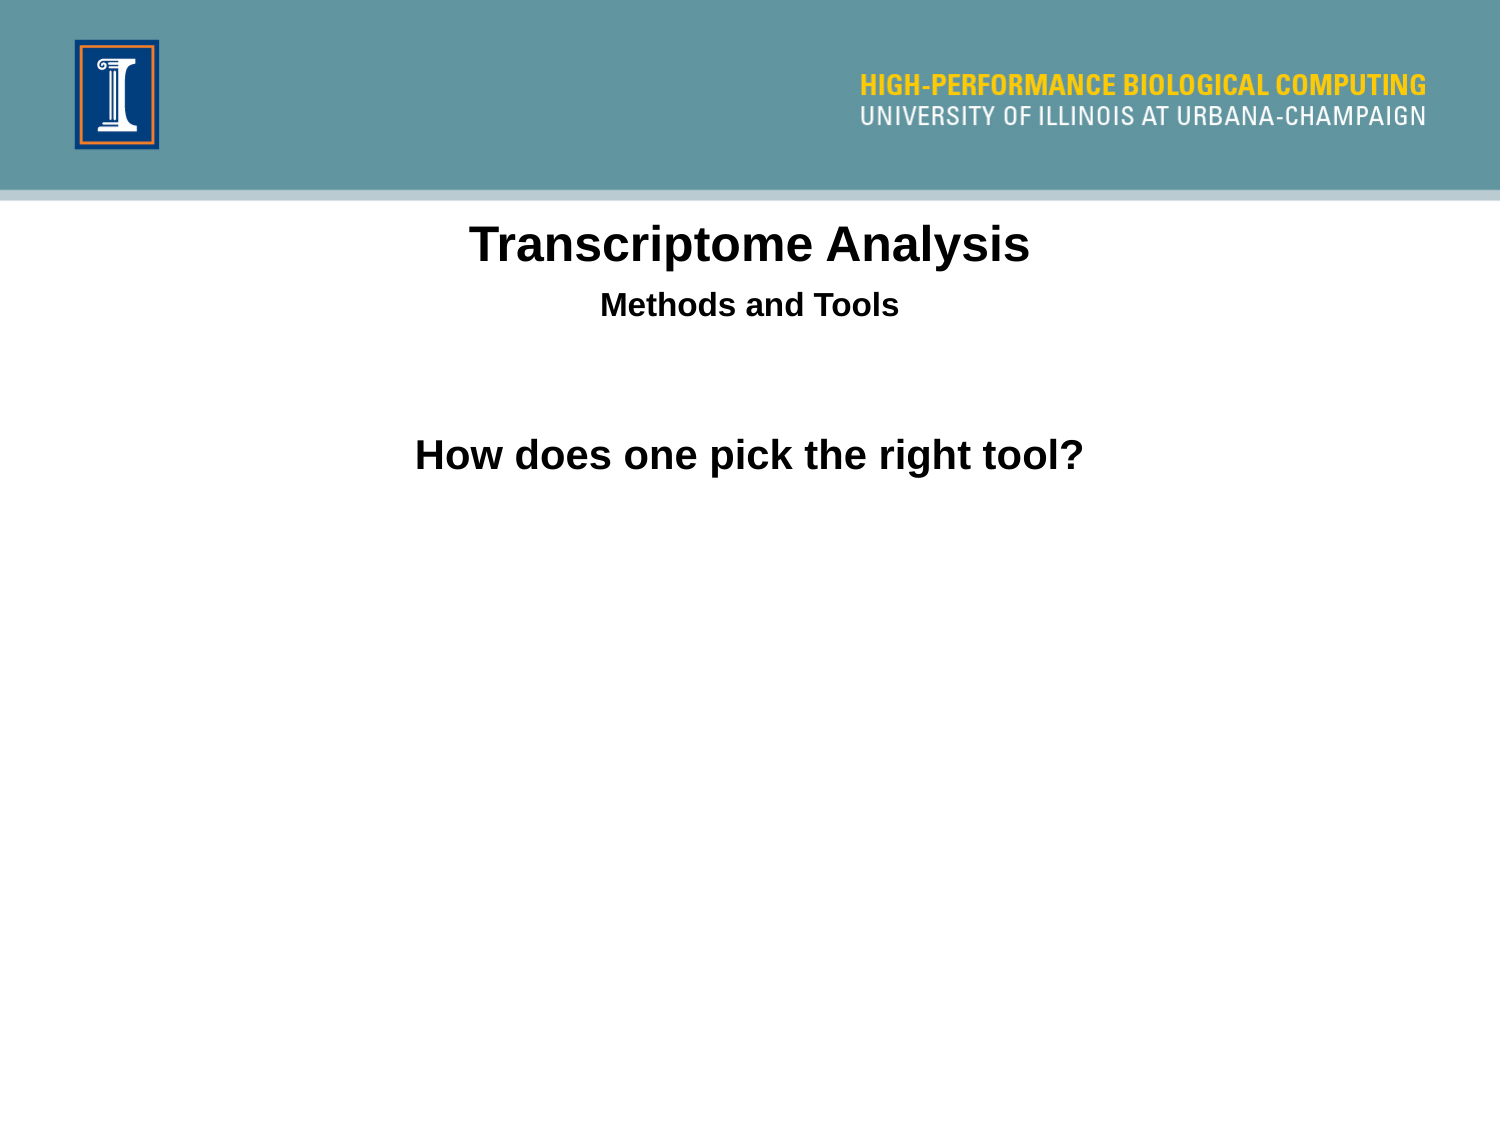

Transcriptome Analysis
Methods and Tools

How does one pick the right tool?